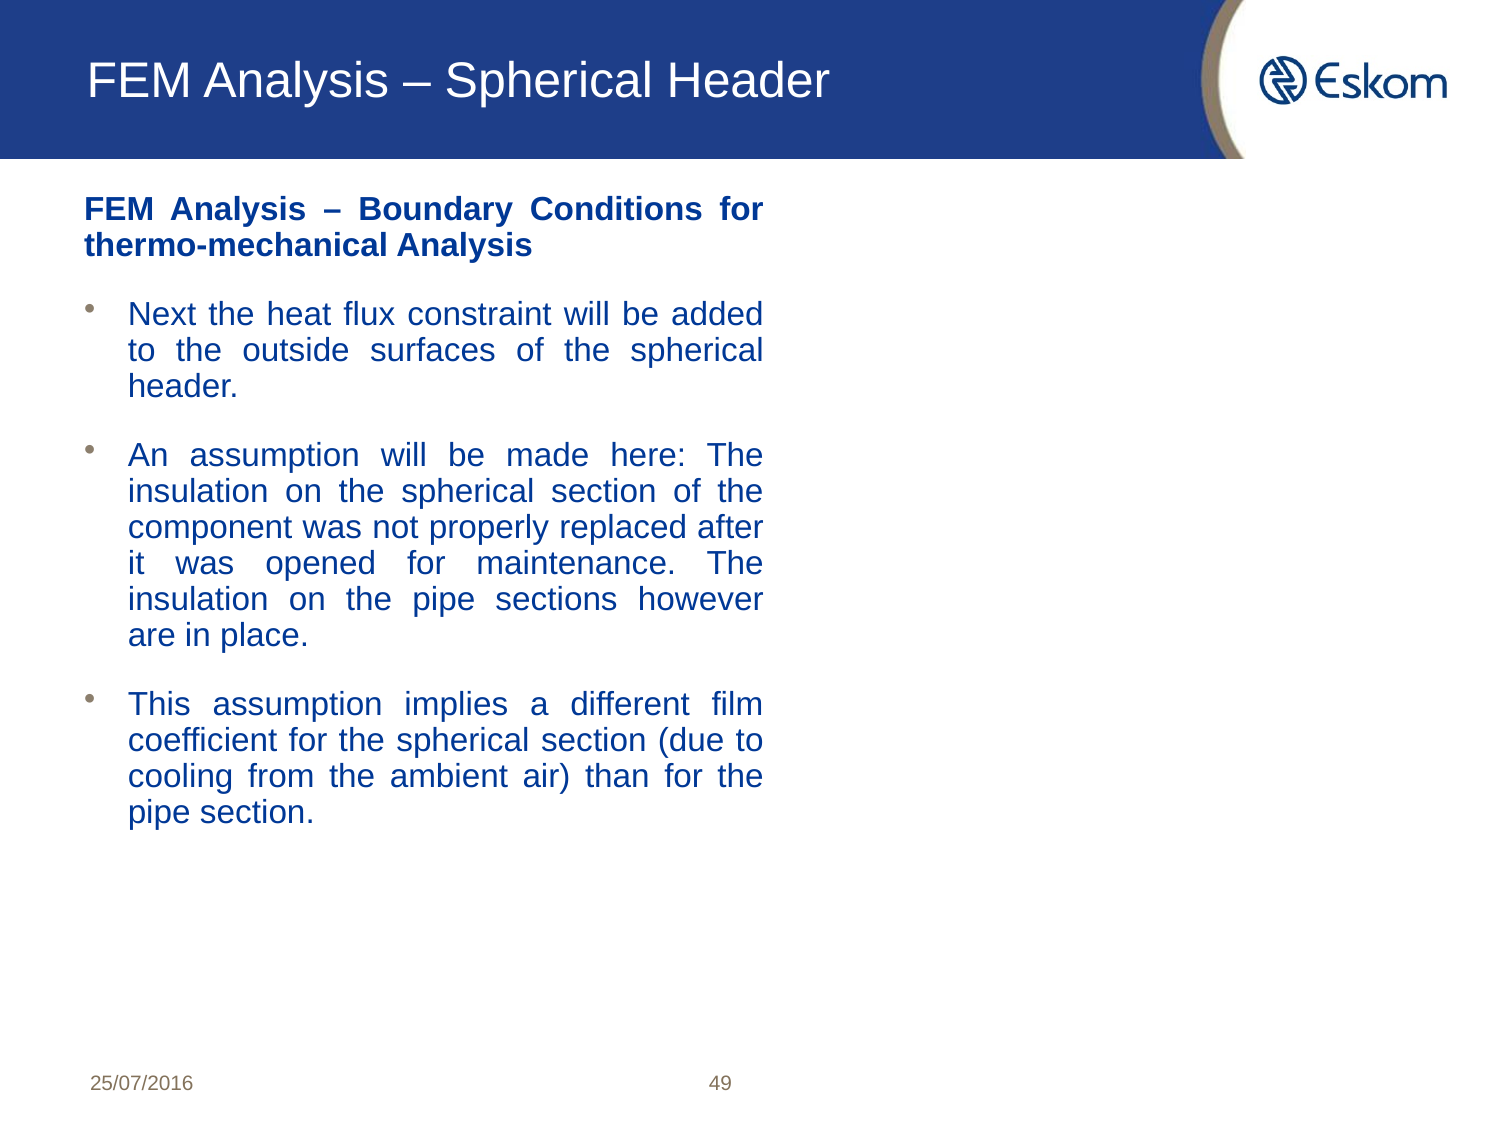

# FEM Analysis – Spherical Header
FEM Analysis – Boundary Conditions for thermo-mechanical Analysis
Next the heat flux constraint will be added to the outside surfaces of the spherical header.
An assumption will be made here: The insulation on the spherical section of the component was not properly replaced after it was opened for maintenance. The insulation on the pipe sections however are in place.
This assumption implies a different film coefficient for the spherical section (due to cooling from the ambient air) than for the pipe section.
25/07/2016
49